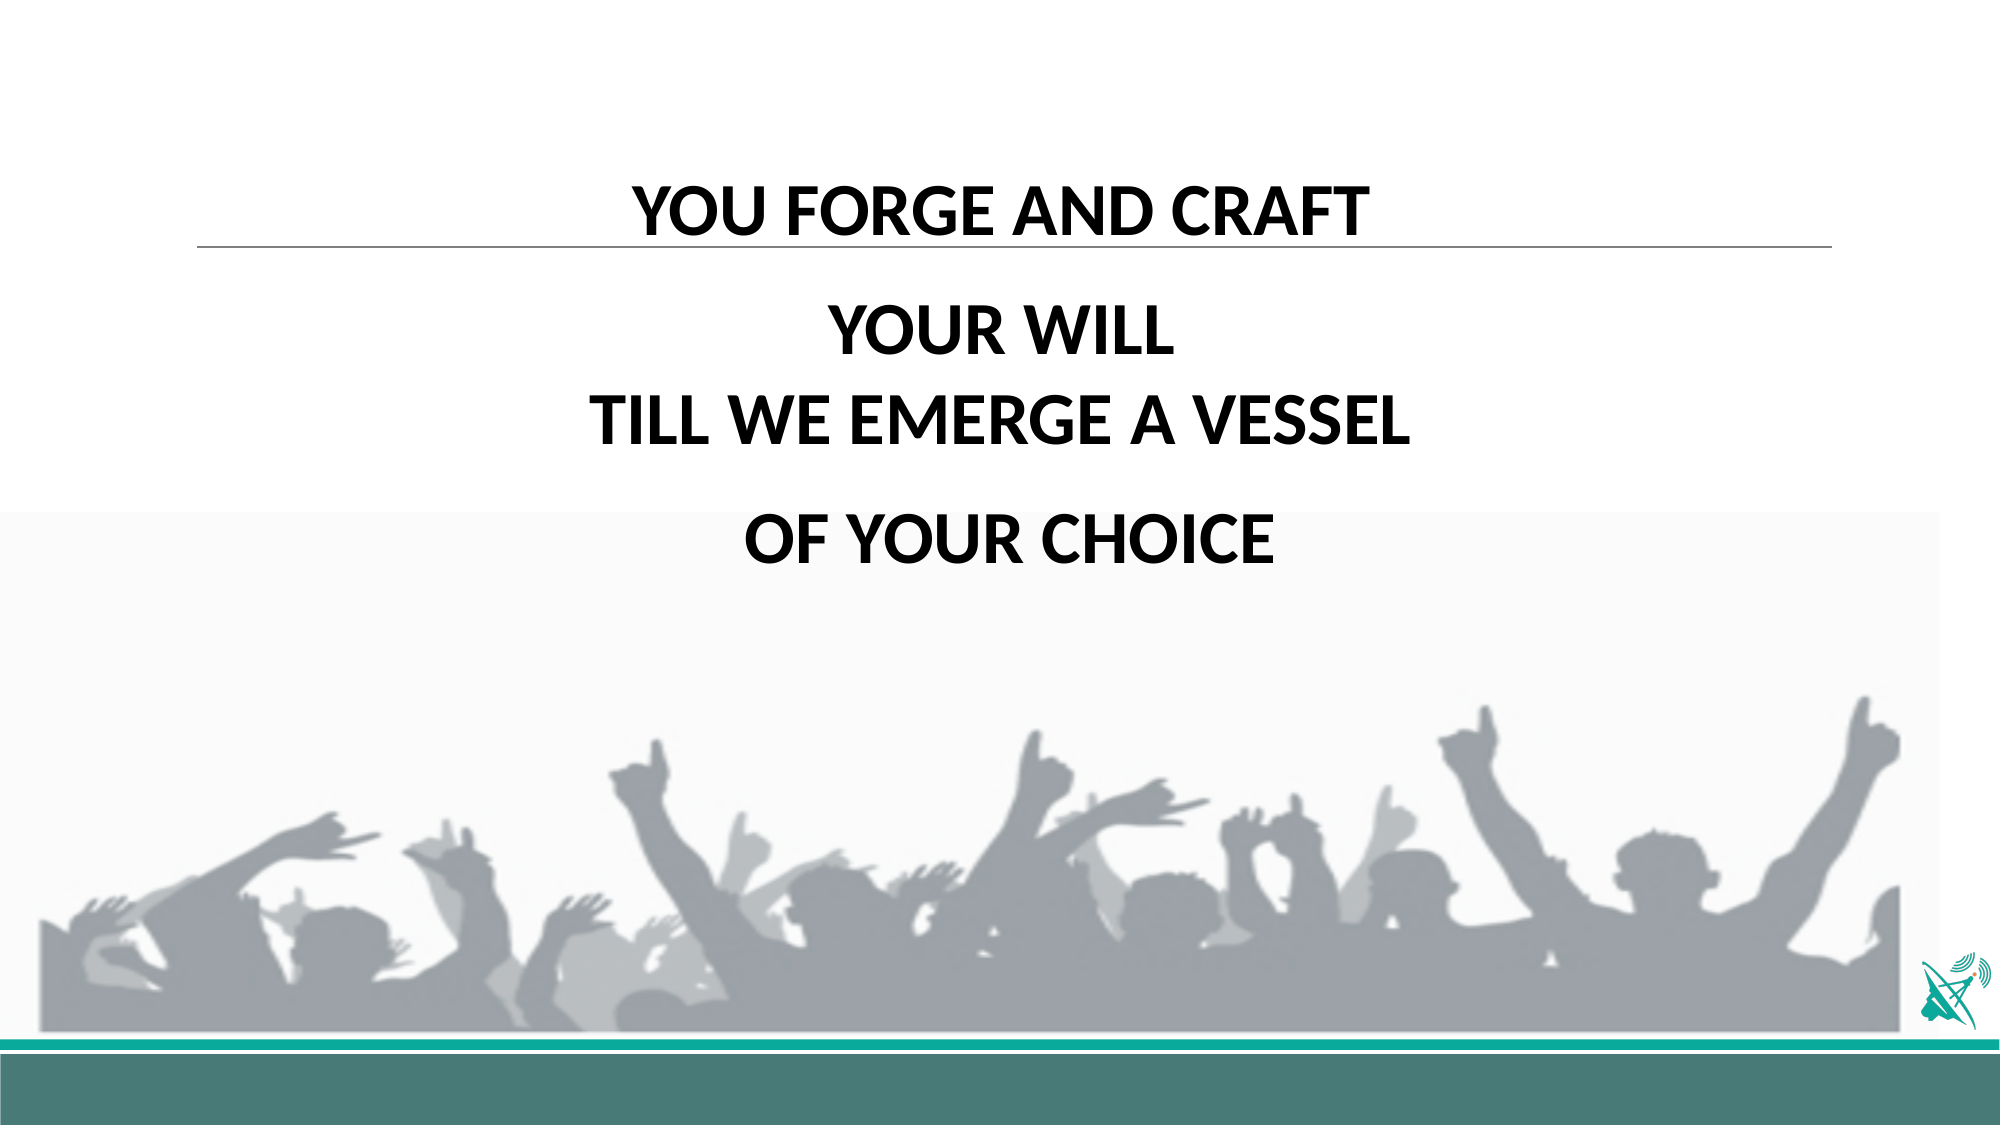

YOU FORGE AND CRAFT
YOUR WILL
TILL WE EMERGE A VESSEL
OF YOUR CHOICE